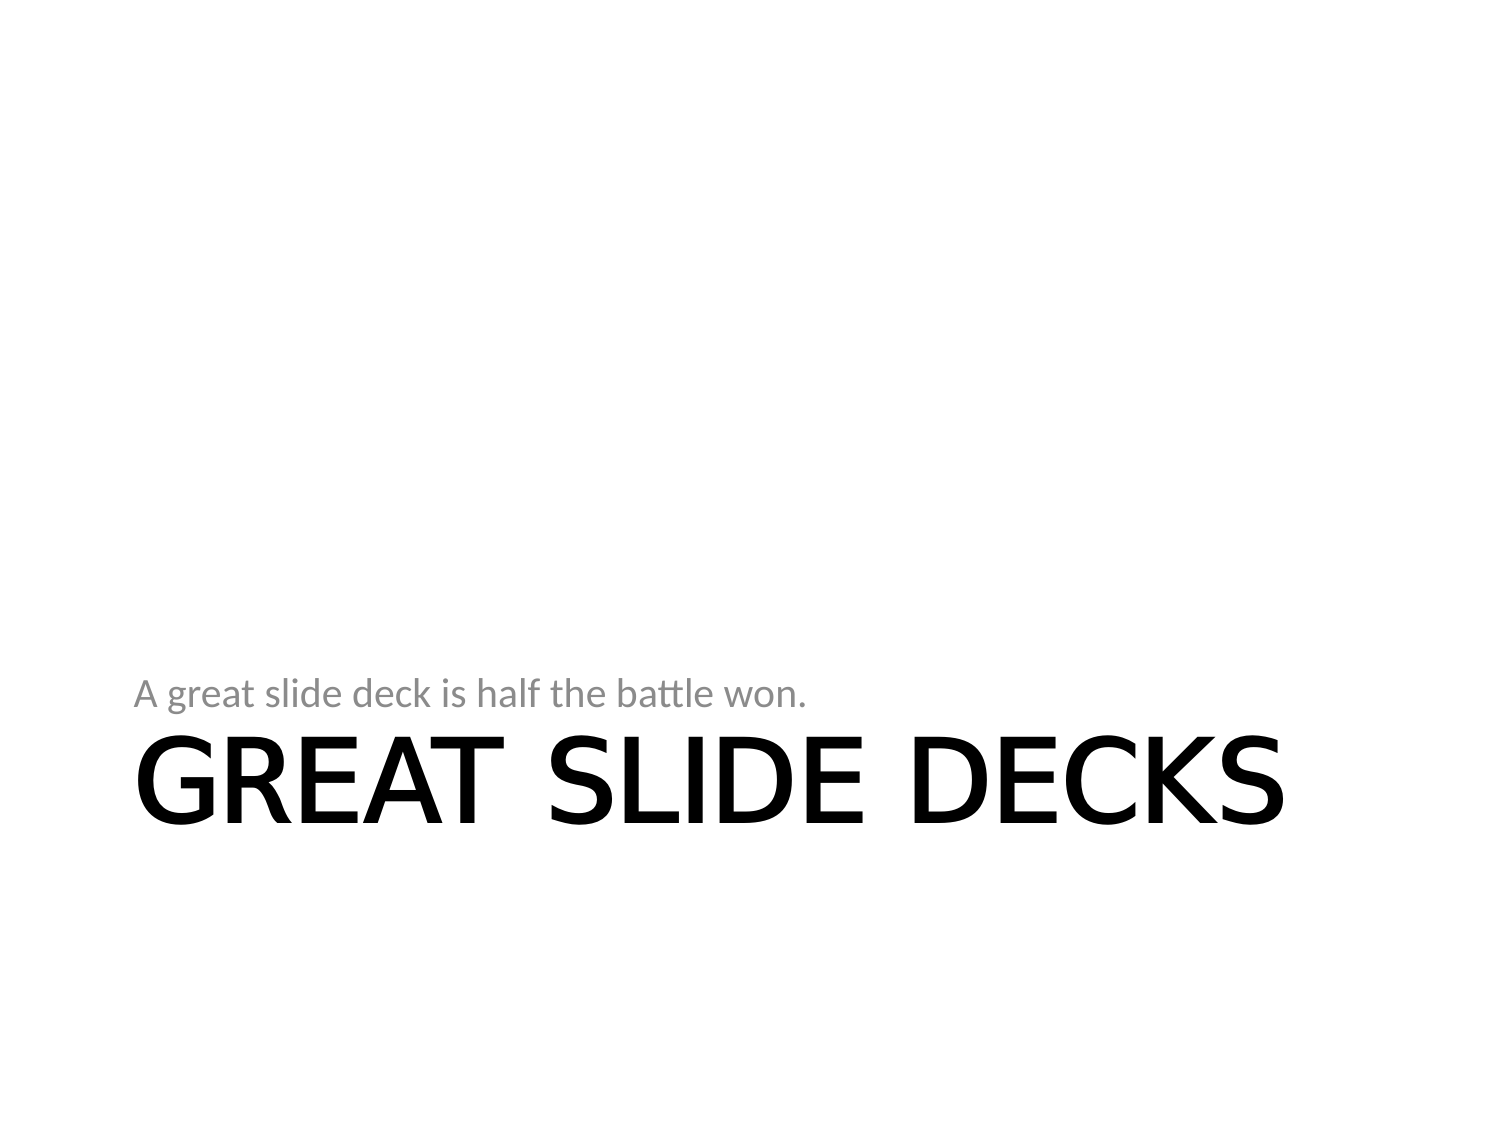

A great slide deck is half the battle won.
# Great Slide Decks